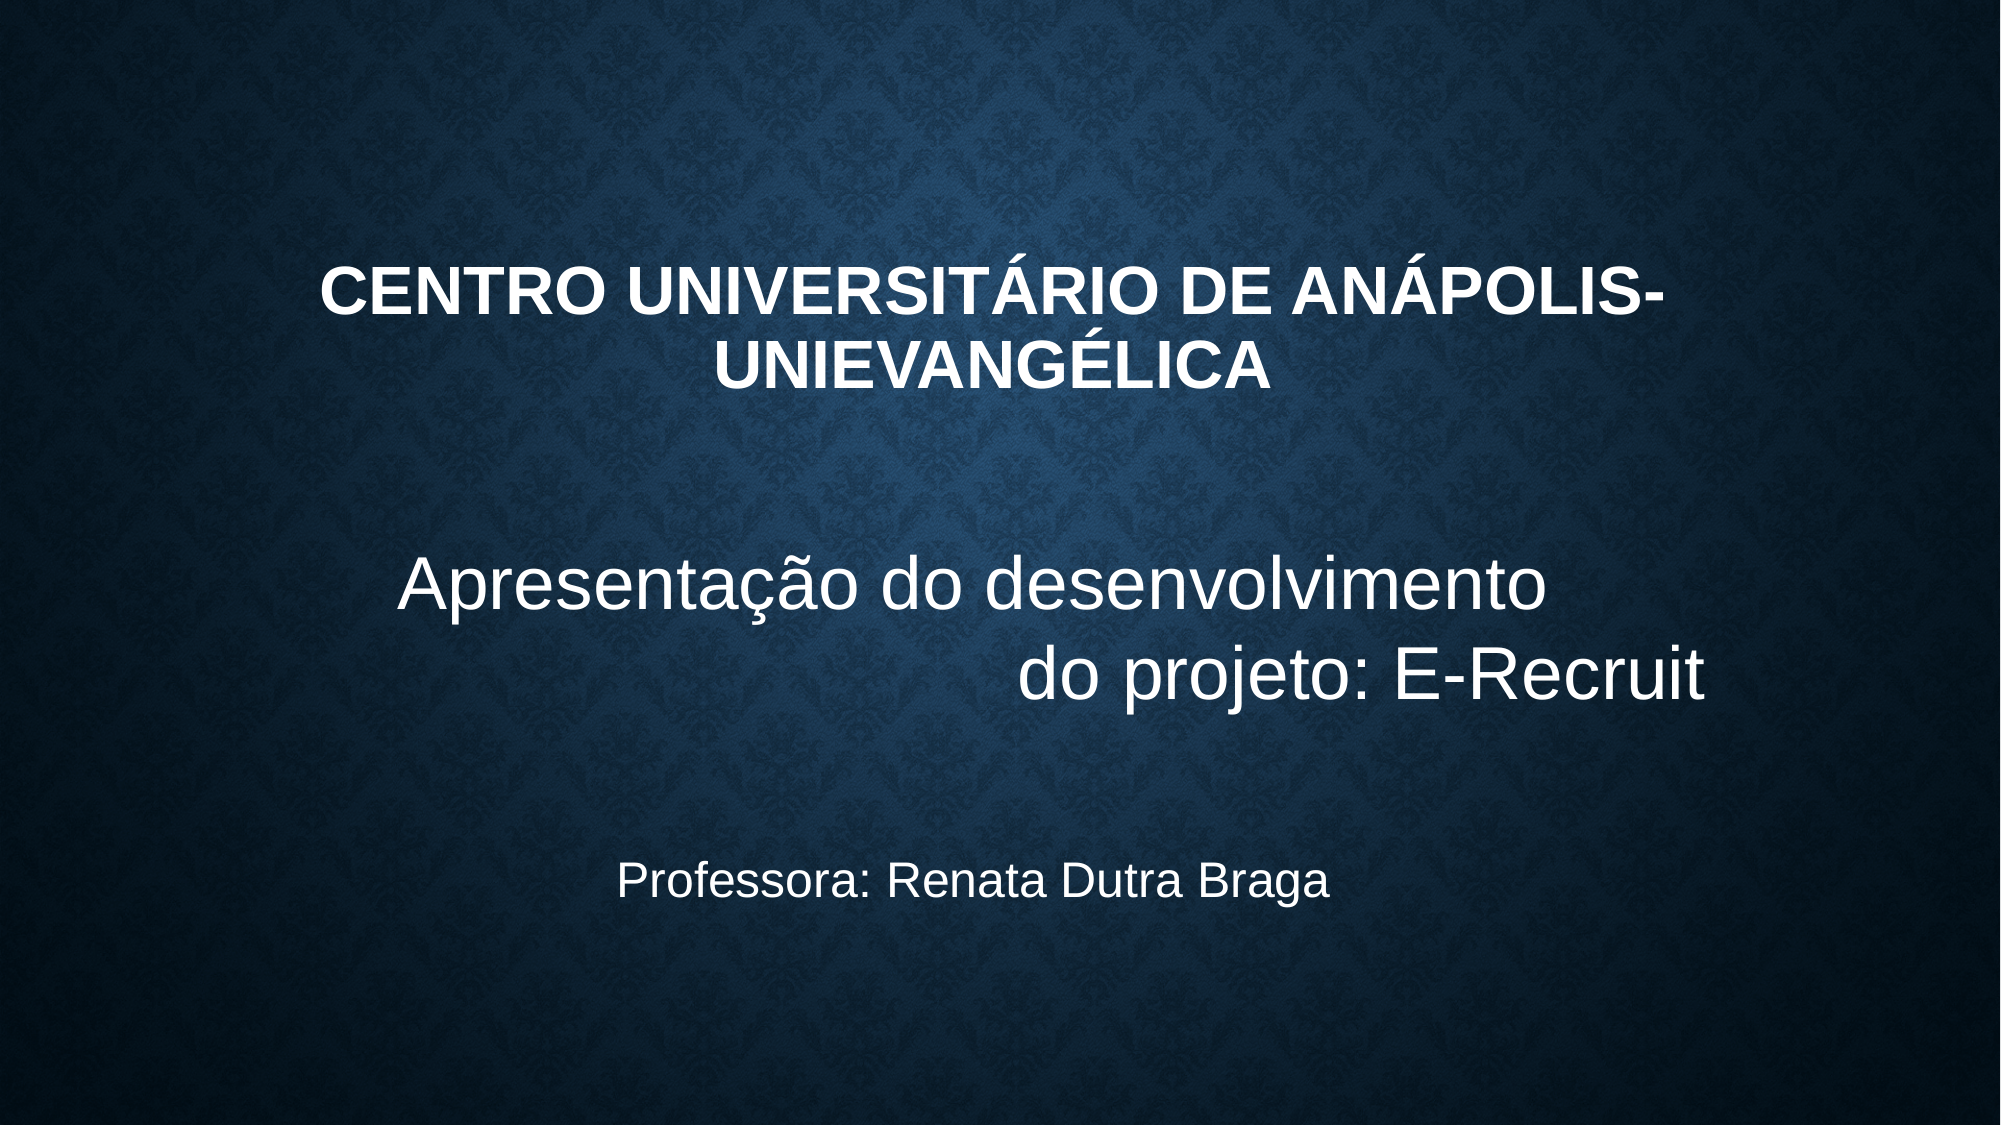

# Centro Universitário de Anápolis- Unievangélica
Apresentação do desenvolvimento 					 do projeto: E-Recruit
Professora: Renata Dutra Braga